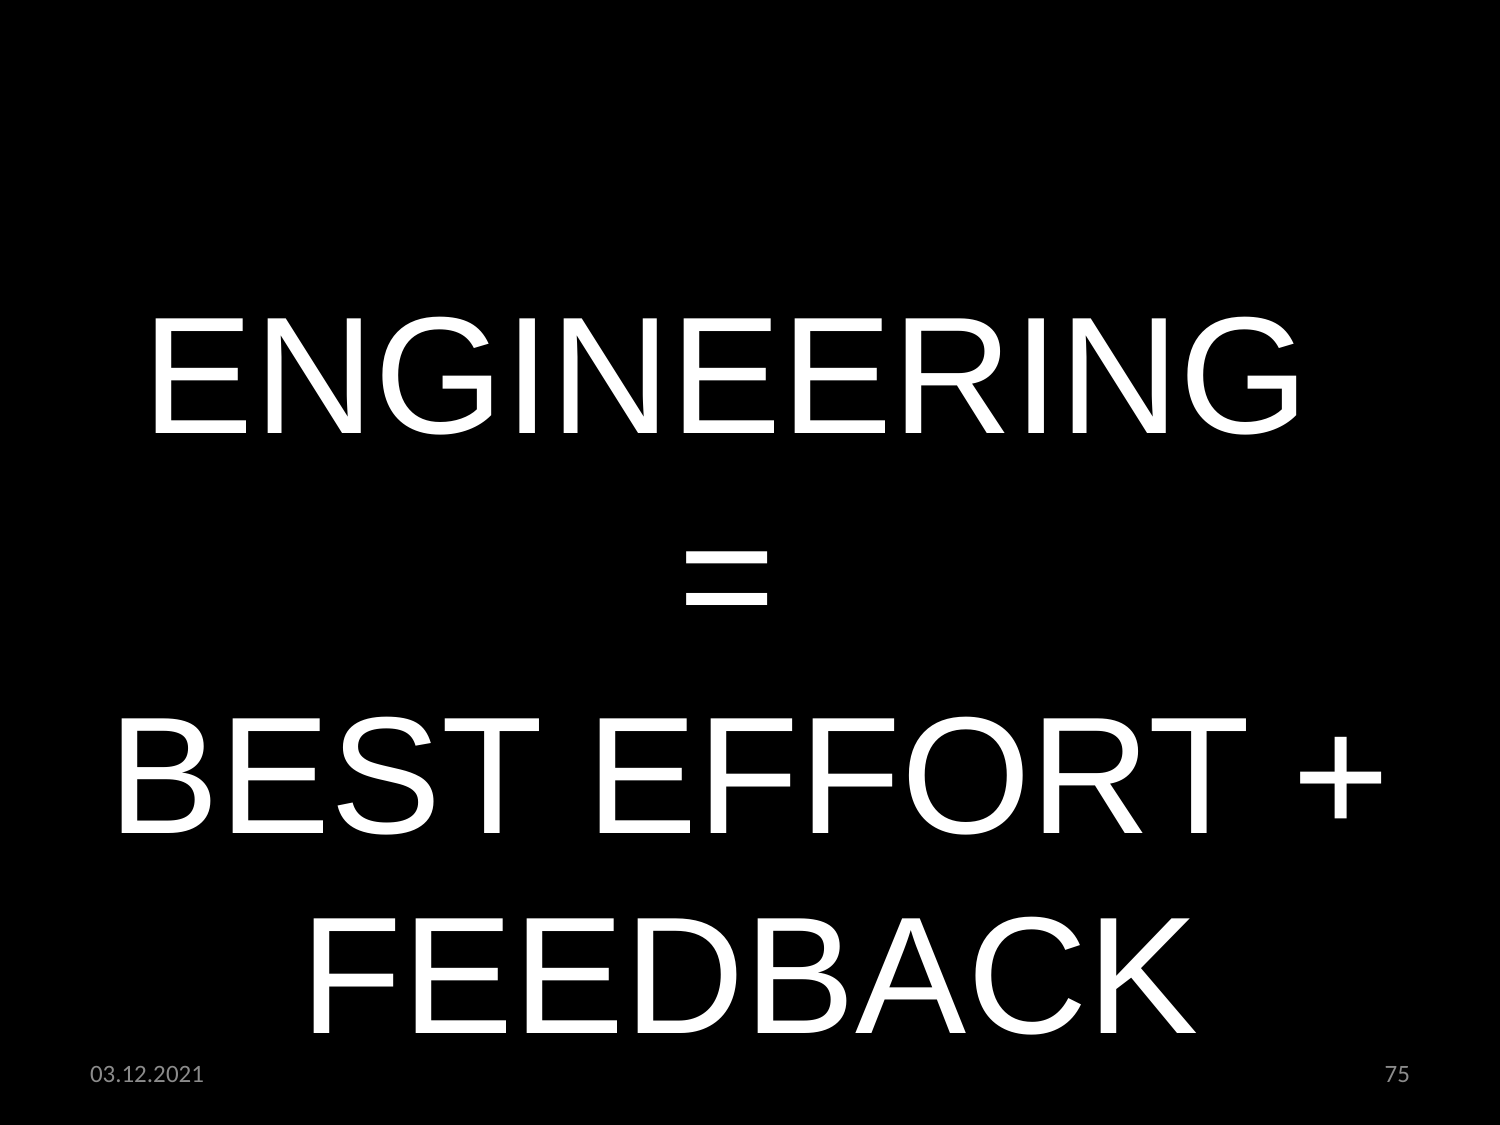

ENGINEERING
=
BEST EFFORT + FEEDBACK
03.12.2021
75